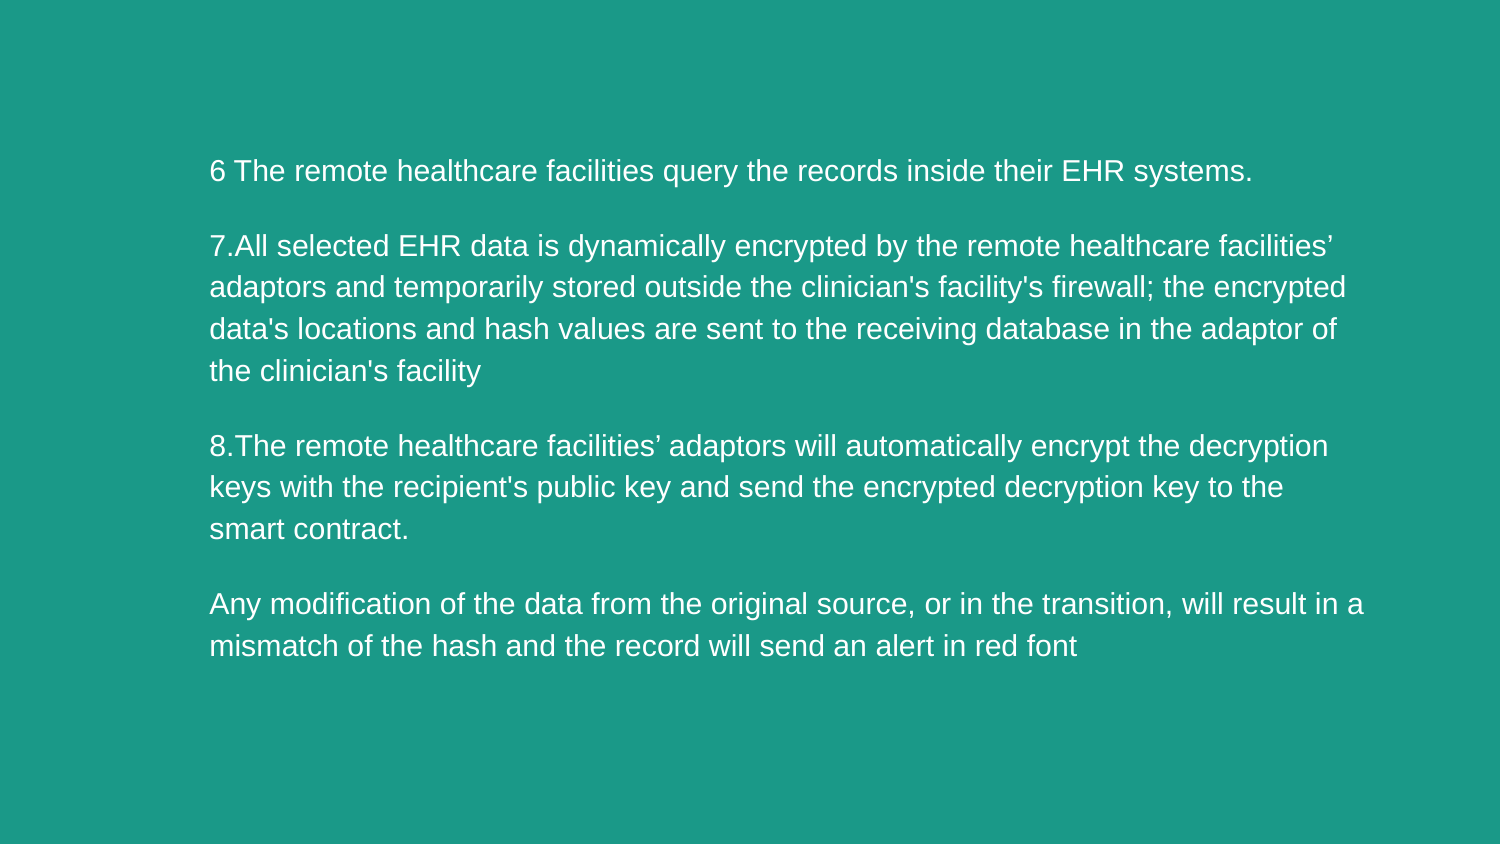

6 The remote healthcare facilities query the records inside their EHR systems.
7.All selected EHR data is dynamically encrypted by the remote healthcare facilities’ adaptors and temporarily stored outside the clinician's facility's firewall; the encrypted data's locations and hash values are sent to the receiving database in the adaptor of the clinician's facility
8.The remote healthcare facilities’ adaptors will automatically encrypt the decryption keys with the recipient's public key and send the encrypted decryption key to the smart contract.
Any modification of the data from the original source, or in the transition, will result in a mismatch of the hash and the record will send an alert in red font